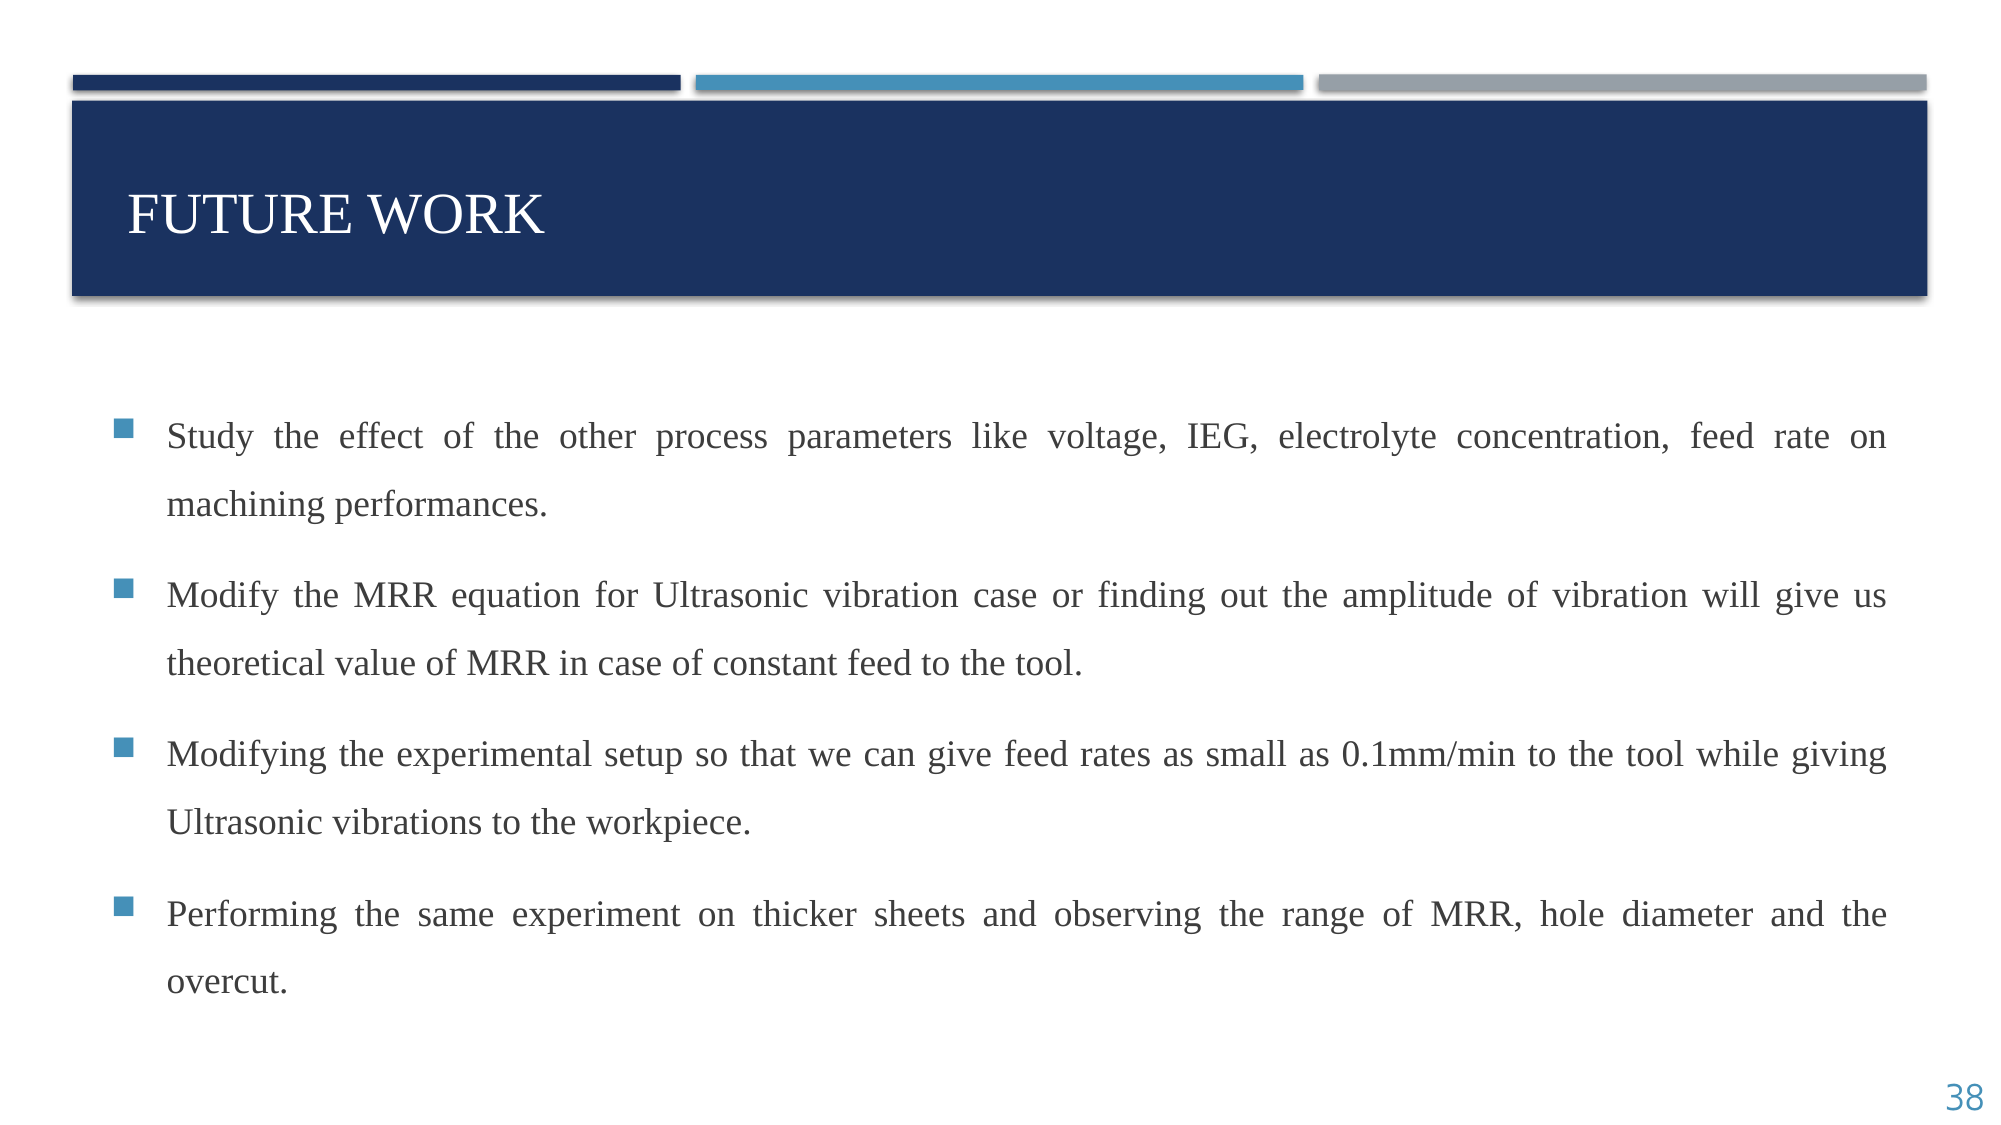

# FUTURE WORK
Study the effect of the other process parameters like voltage, IEG, electrolyte concentration, feed rate on machining performances.
Modify the MRR equation for Ultrasonic vibration case or finding out the amplitude of vibration will give us theoretical value of MRR in case of constant feed to the tool.
Modifying the experimental setup so that we can give feed rates as small as 0.1mm/min to the tool while giving Ultrasonic vibrations to the workpiece.
Performing the same experiment on thicker sheets and observing the range of MRR, hole diameter and the overcut.
38